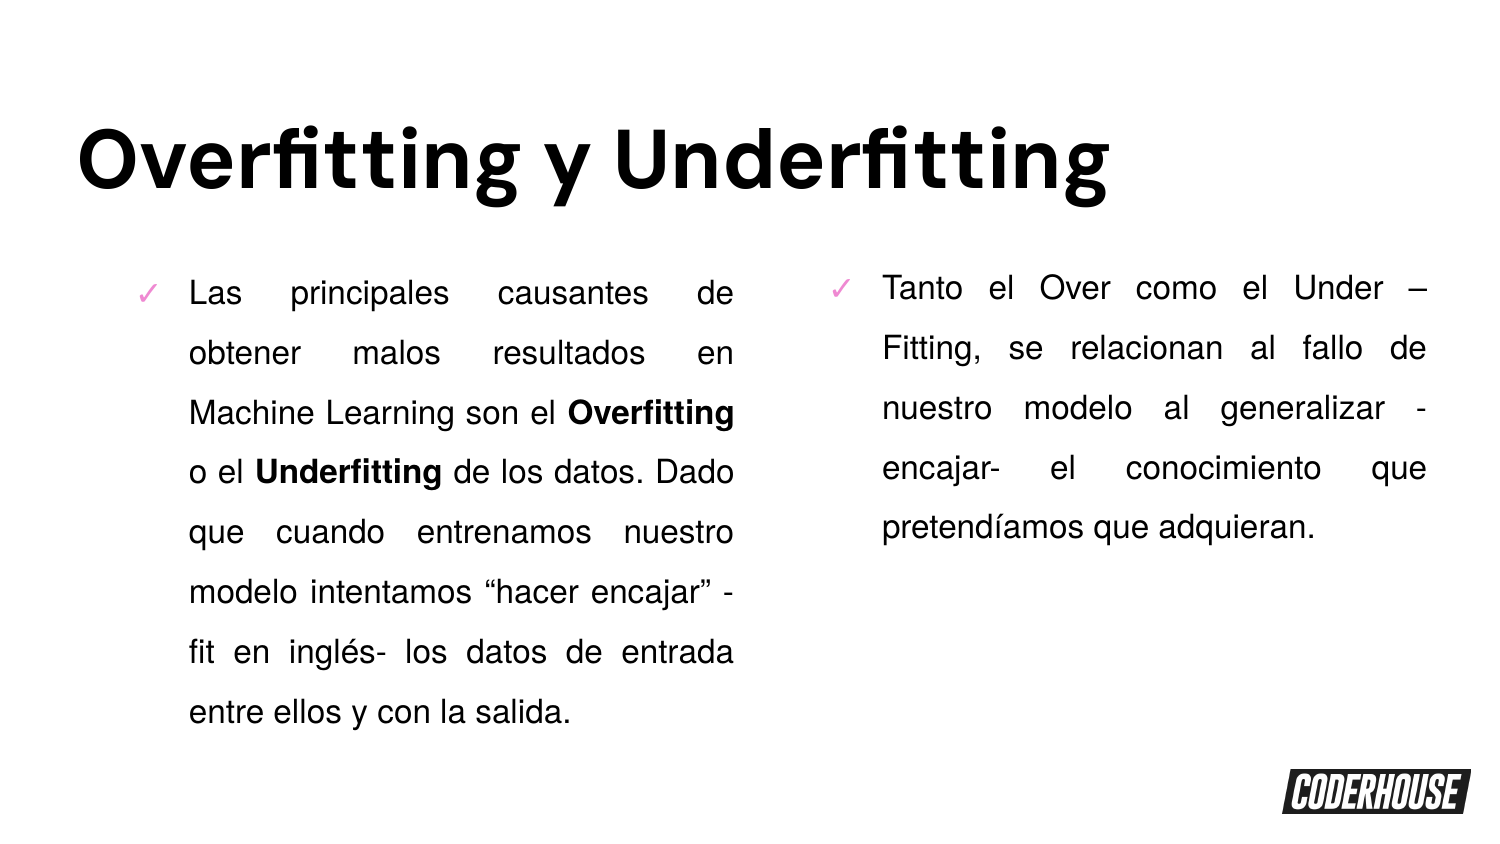

Overfitting y Underfitting
Tanto el Over como el Under – Fitting, se relacionan al fallo de nuestro modelo al generalizar -encajar- el conocimiento que pretendíamos que adquieran.
Las principales causantes de obtener malos resultados en Machine Learning son el Overfitting o el Underfitting de los datos. Dado que cuando entrenamos nuestro modelo intentamos “hacer encajar” -fit en inglés- los datos de entrada entre ellos y con la salida.